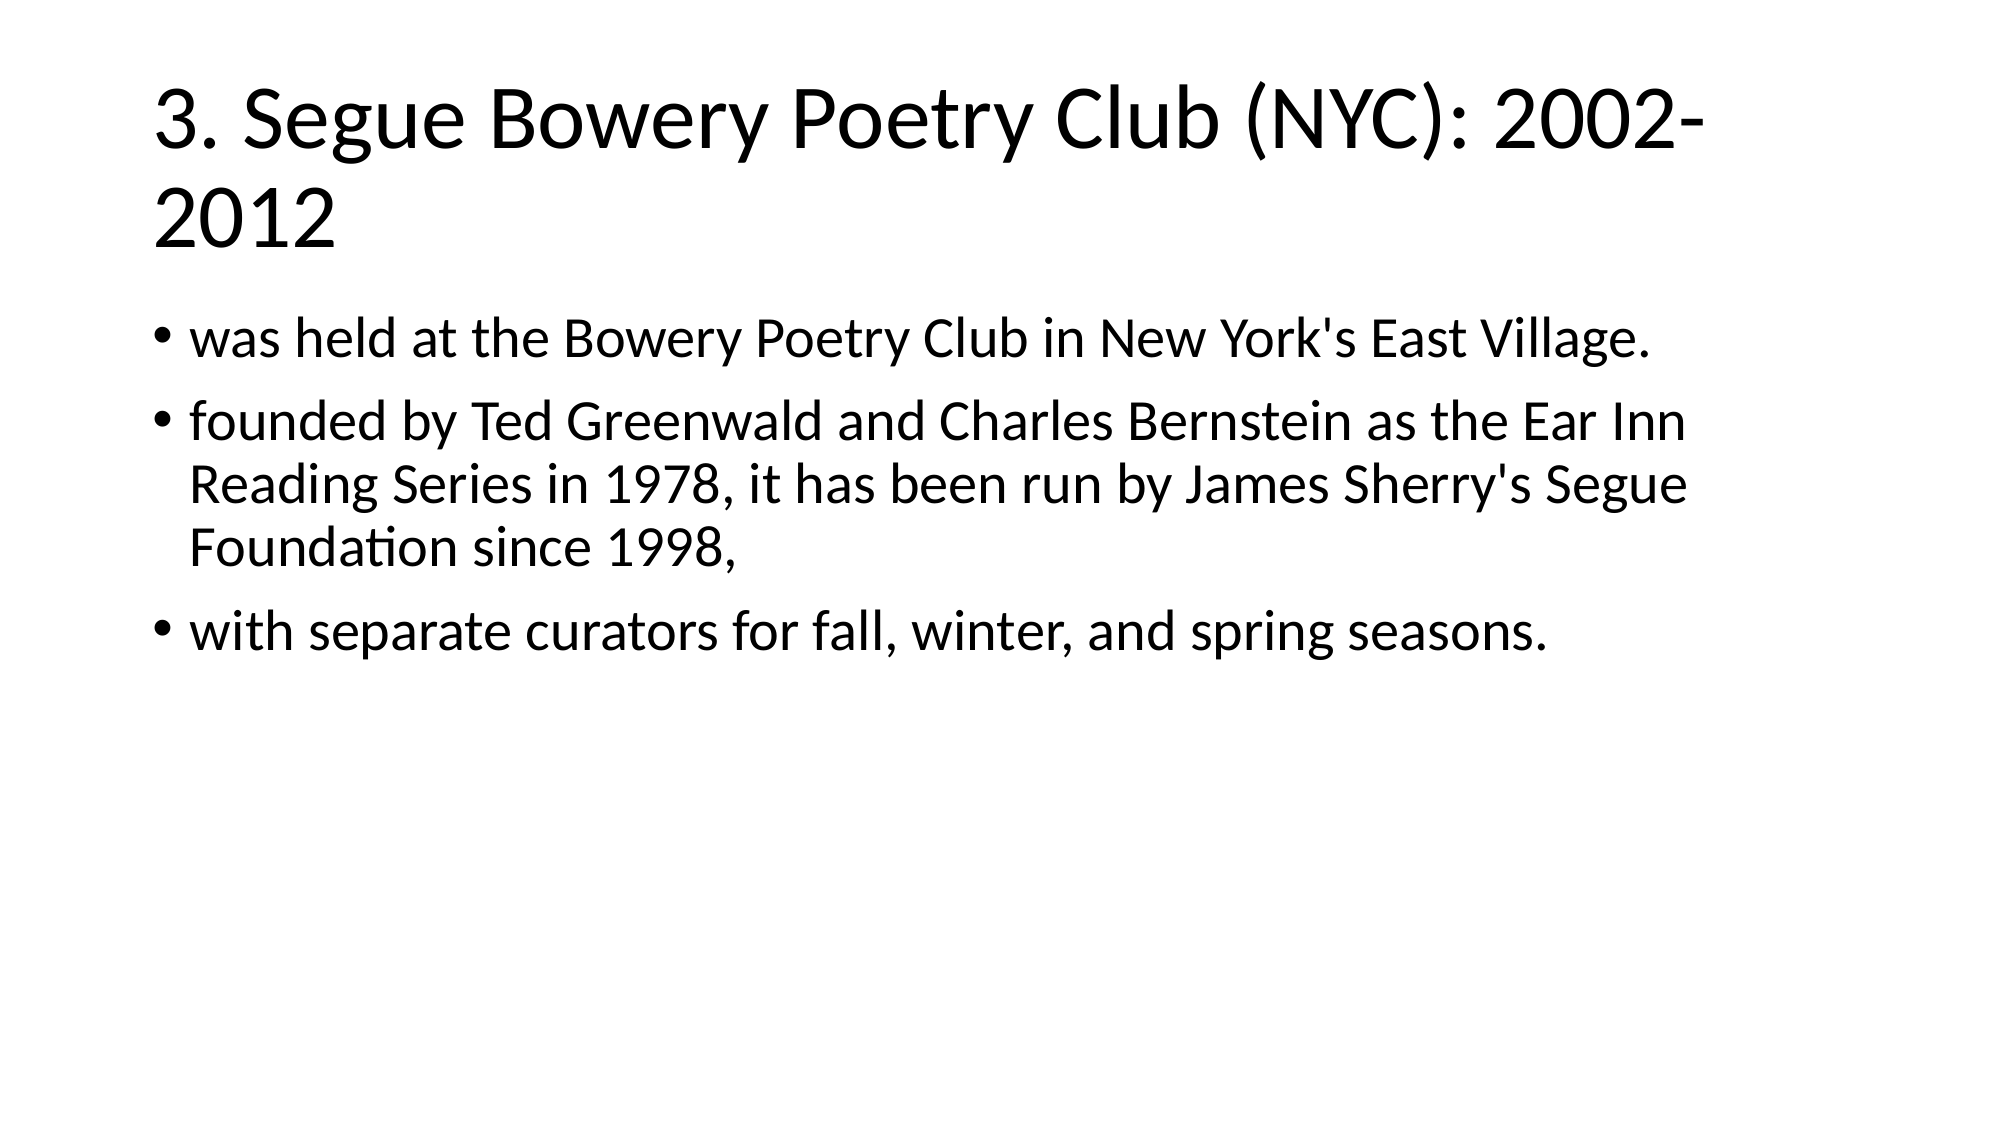

# 3. Segue Bowery Poetry Club (NYC): 2002-2012
was held at the Bowery Poetry Club in New York's East Village.
founded by Ted Greenwald and Charles Bernstein as the Ear Inn Reading Series in 1978, it has been run by James Sherry's Segue Foundation since 1998,
with separate curators for fall, winter, and spring seasons.